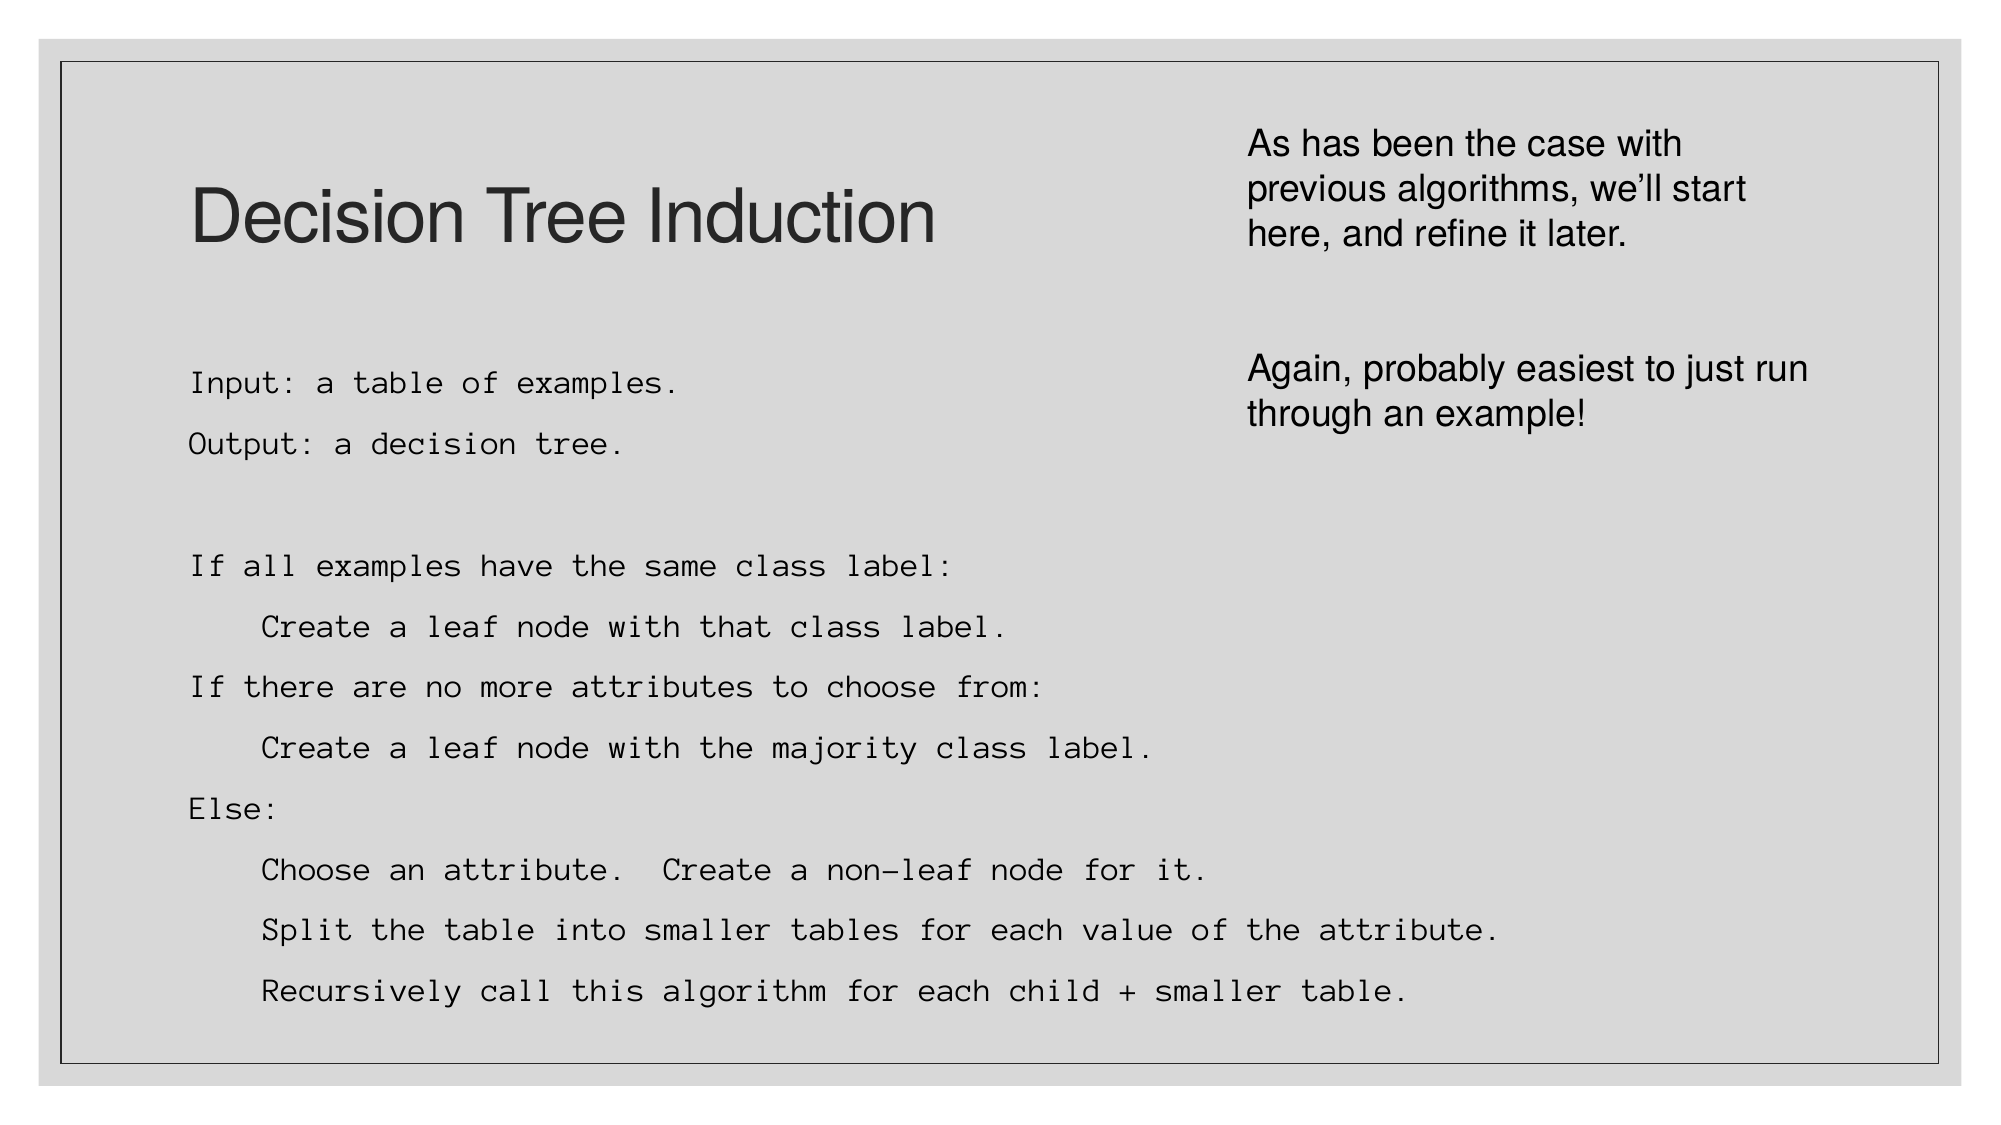

# Decision Tree Induction
As has been the case with previous algorithms, we’ll start here, and refine it later.

Again, probably easiest to just run through an example!
Input: a table of examples.
Output: a decision tree.

If all examples have the same class label:
    Create a leaf node with that class label.
If there are no more attributes to choose from:
    Create a leaf node with the majority class label.
Else:
    Choose an attribute.  Create a non-leaf node for it.
    Split the table into smaller tables for each value of the attribute.
    Recursively call this algorithm for each child + smaller table.